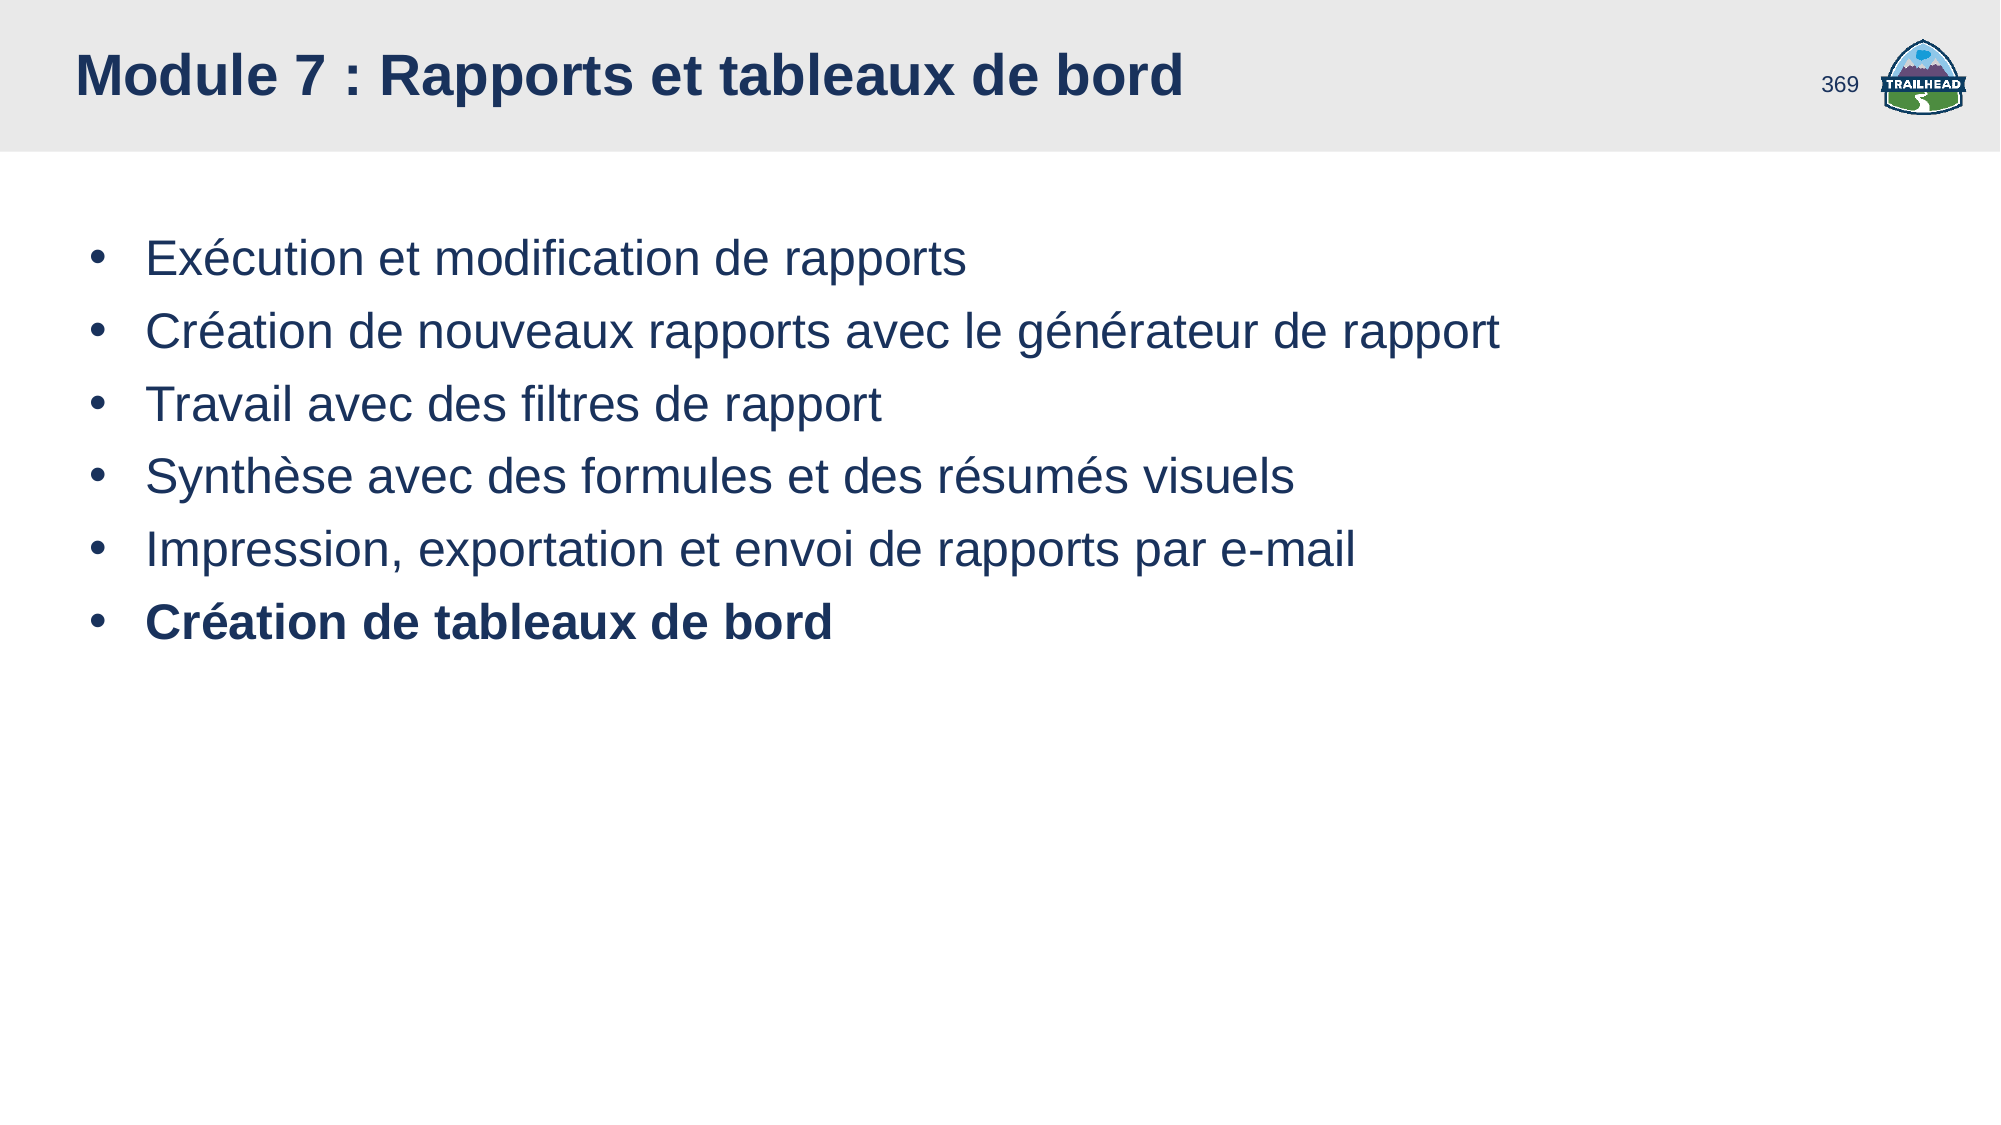

Module 7 : Rapports et tableaux de bord
369
Exécution et modification de rapports
Création de nouveaux rapports avec le générateur de rapport
Travail avec des filtres de rapport
Synthèse avec des formules et des résumés visuels
Impression, exportation et envoi de rapports par e-mail
Création de tableaux de bord